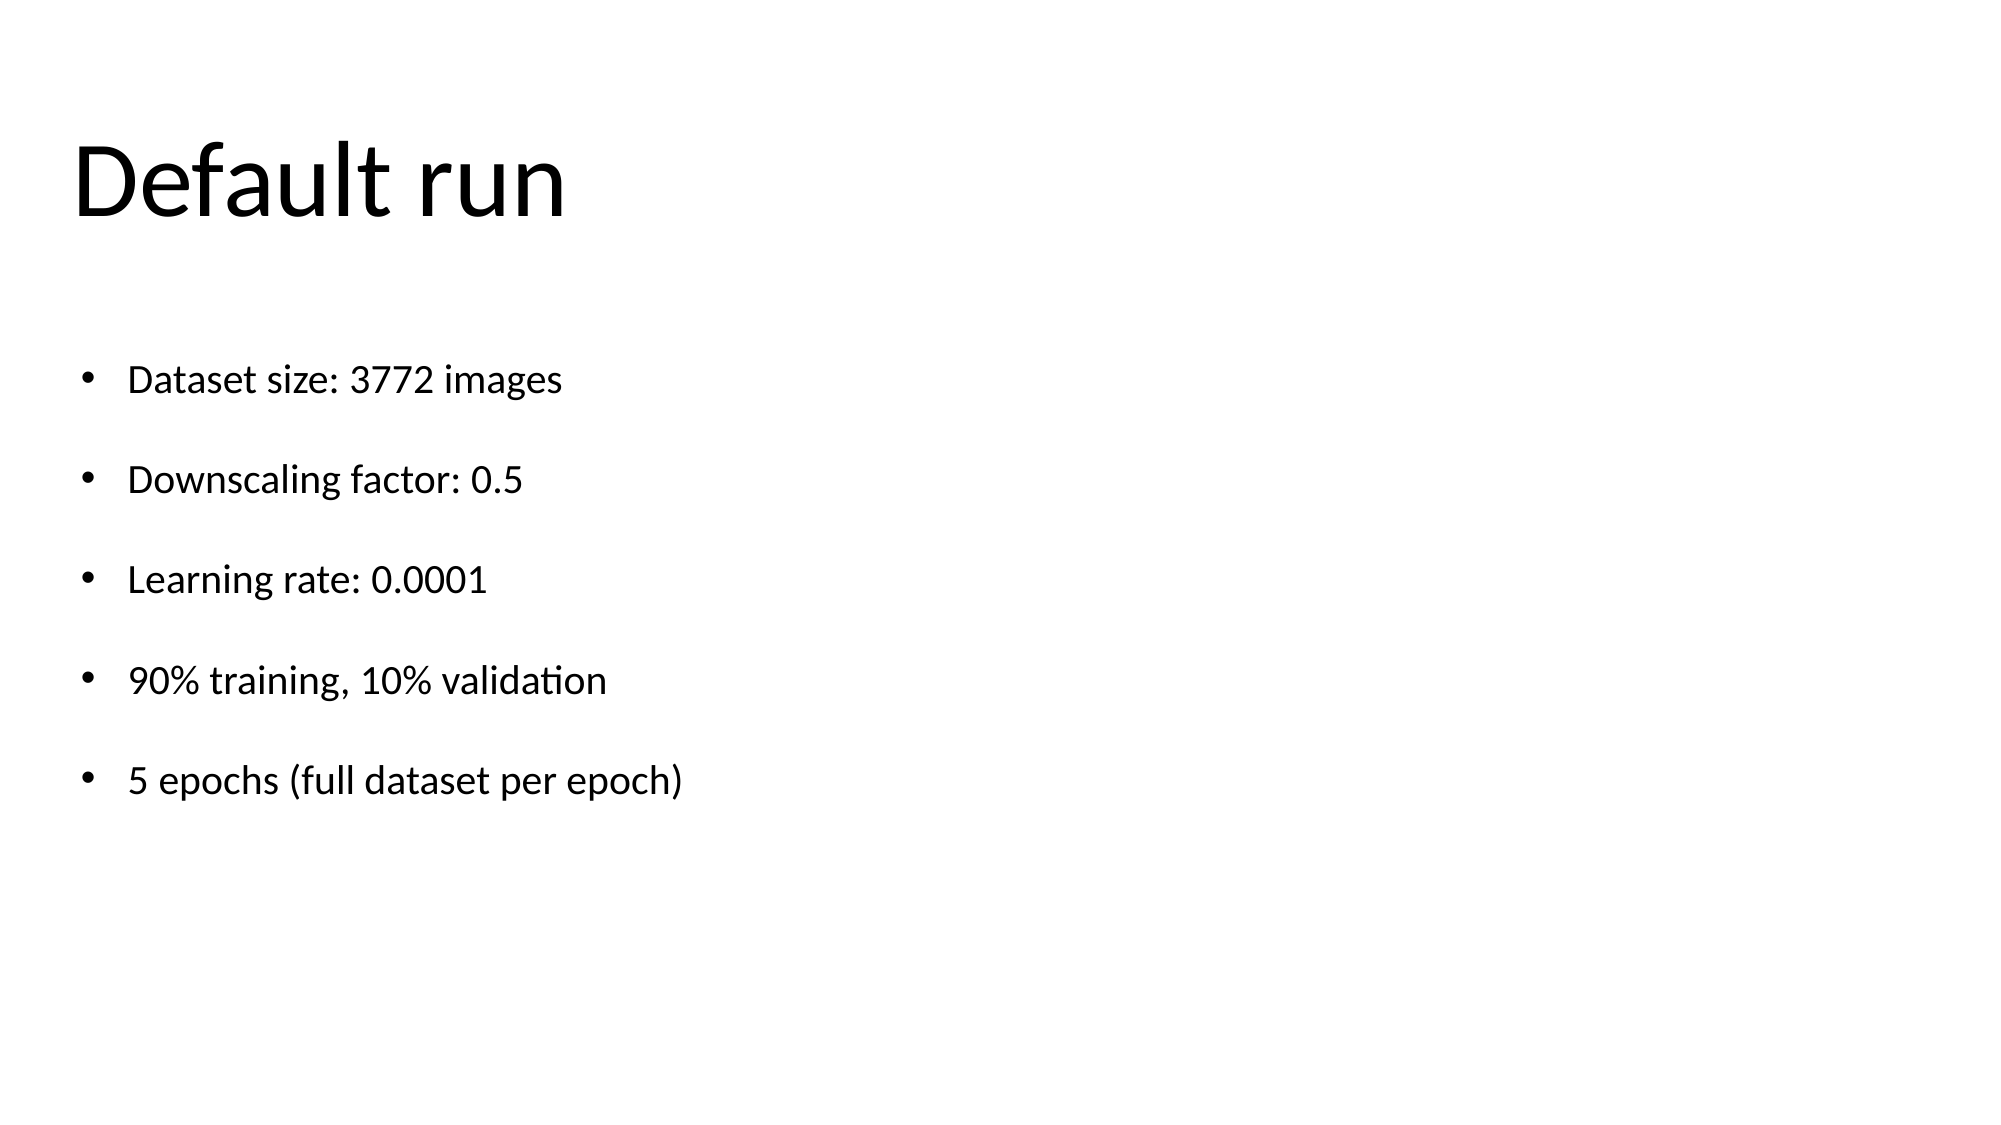

Default run
Dataset size: 3772 images
Downscaling factor: 0.5
Learning rate: 0.0001
90% training, 10% validation
5 epochs (full dataset per epoch)